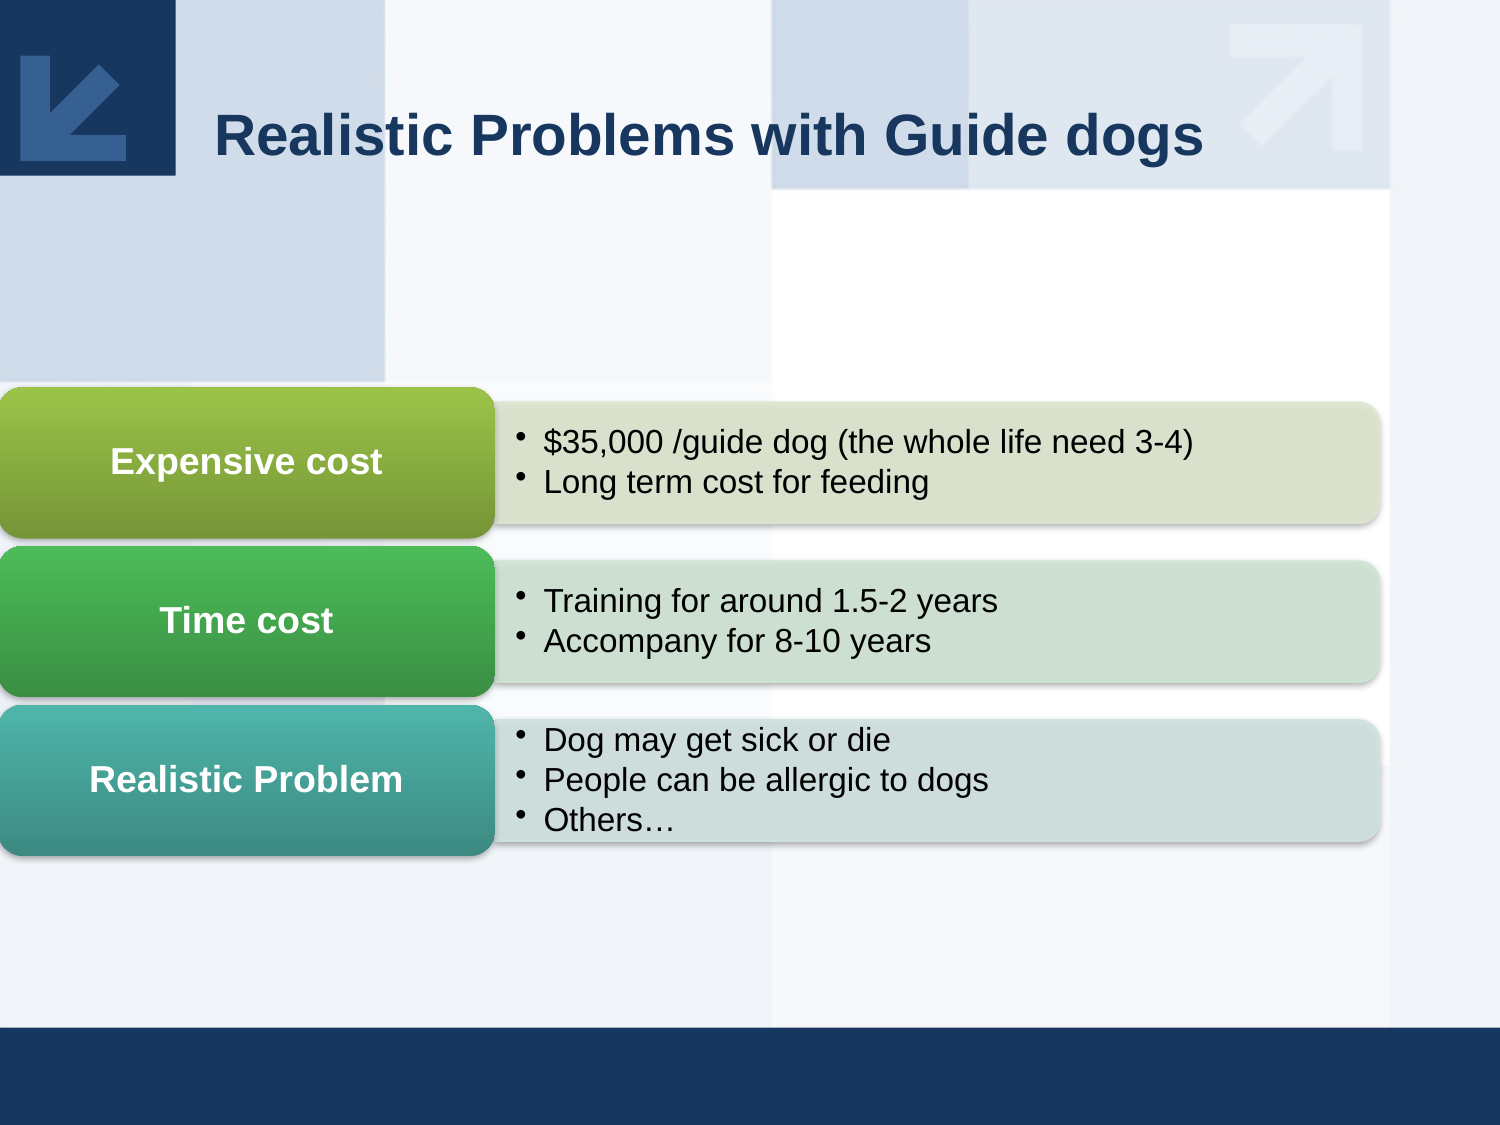

Realistic Problems with Guide dogs

Expensive cost
$35,000 /guide dog (the whole life need 3-4)
Long term cost for feeding

Time cost
Training for around 1.5-2 years
Accompany for 8-10 years

Dog may get sick or die
People can be allergic to dogs
Others…

Realistic Problem